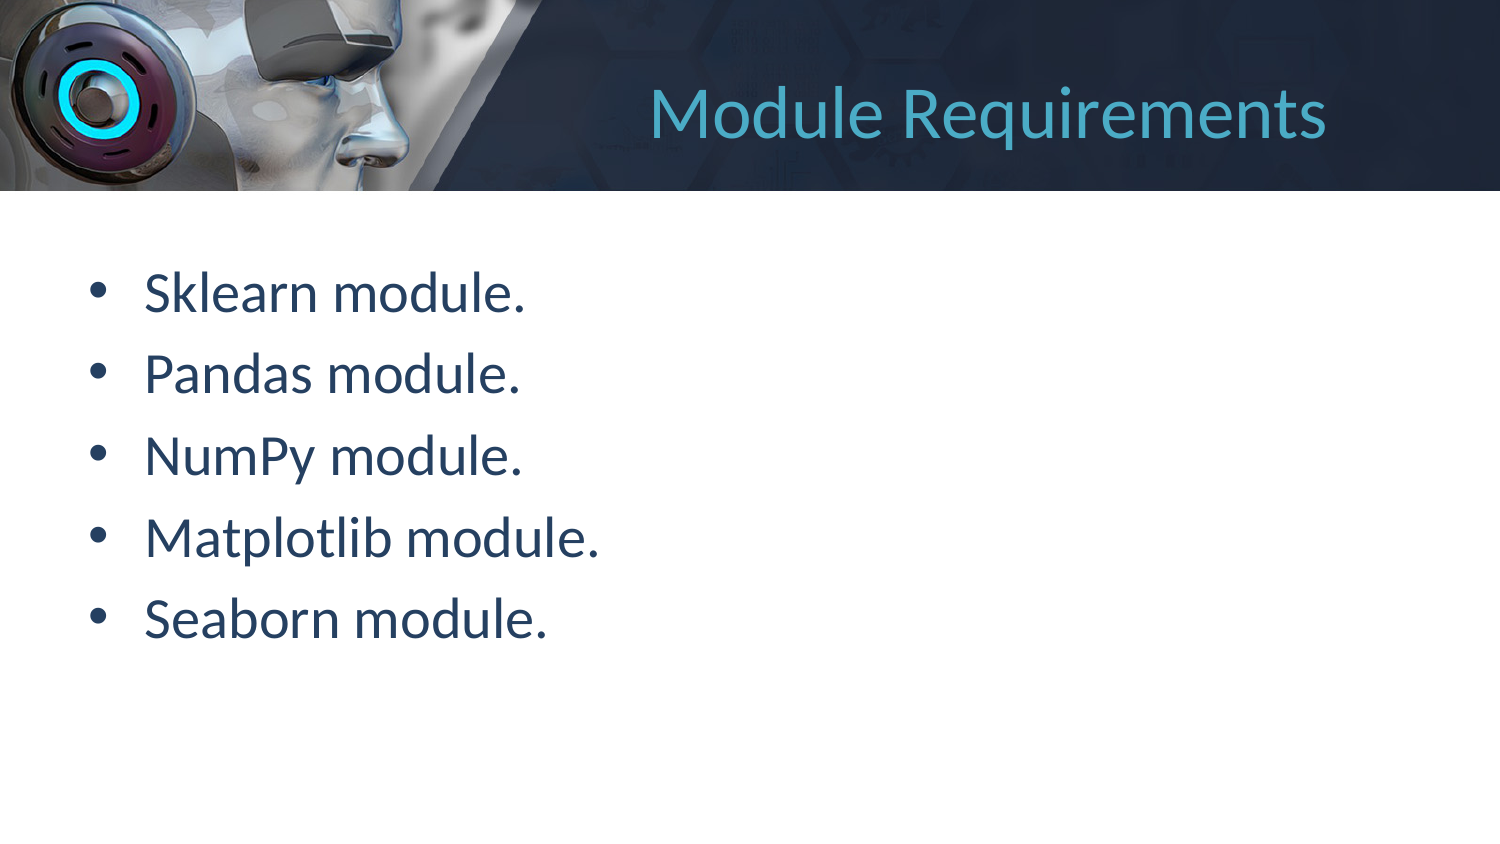

# Module Requirements
Sklearn module.
Pandas module.
NumPy module.
Matplotlib module.
Seaborn module.